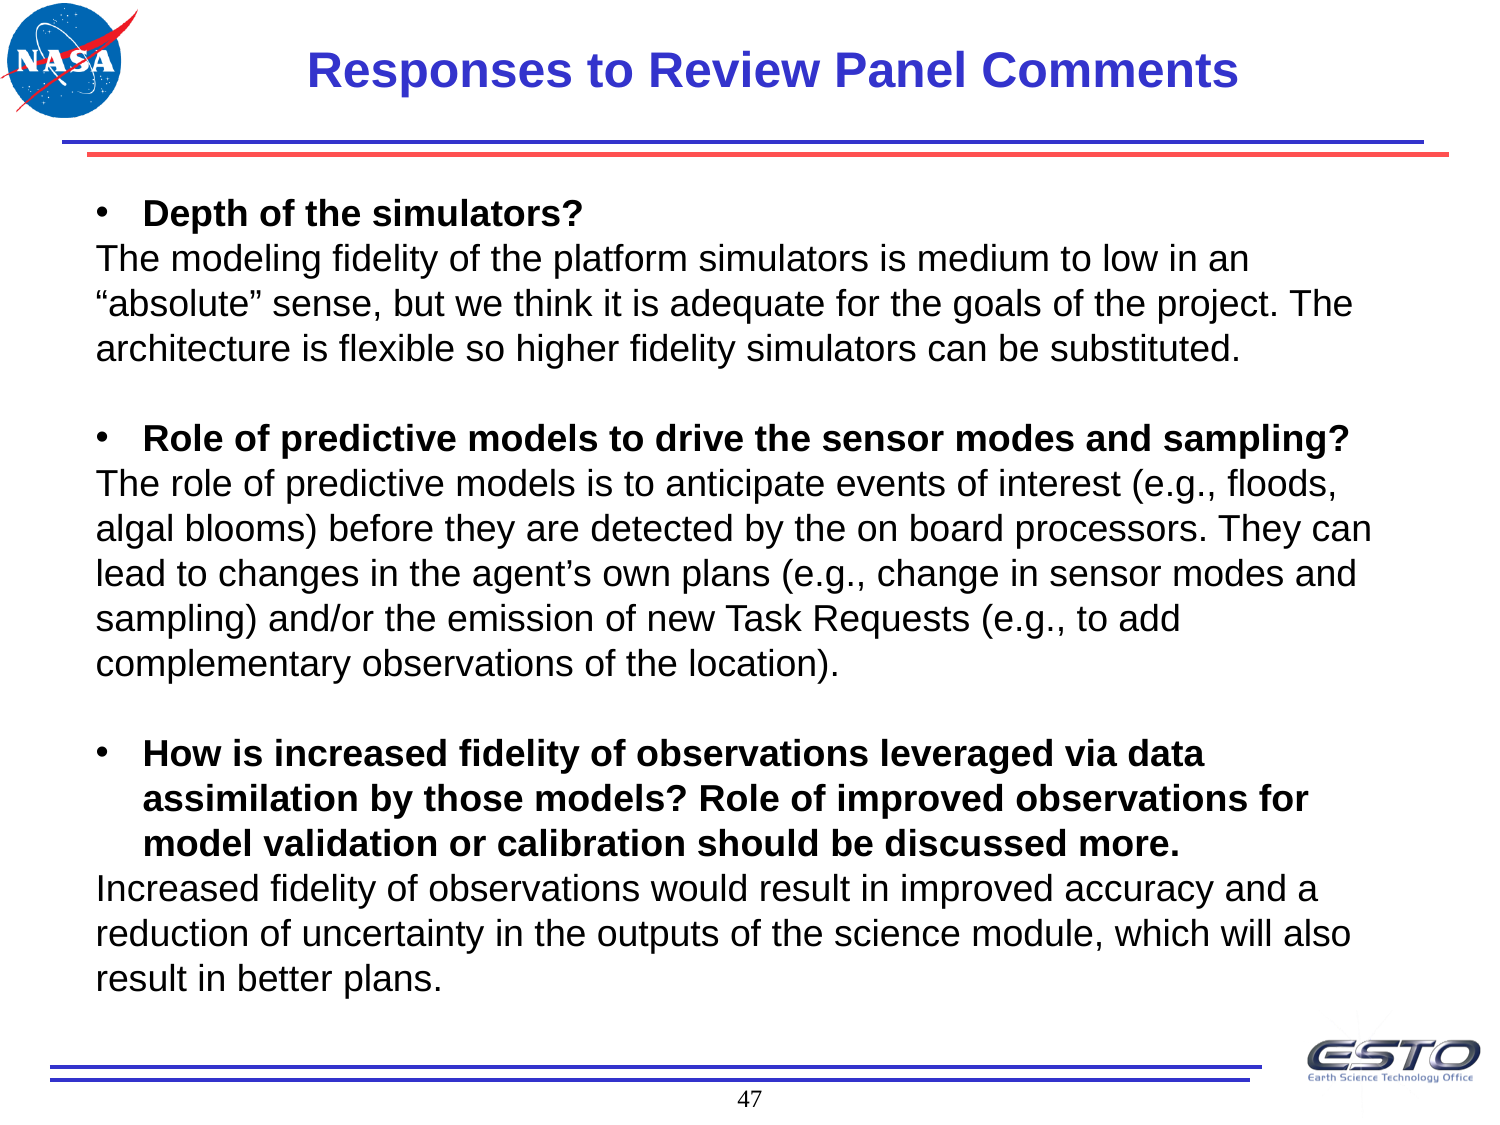

# Responses to Review Panel Comments
Depth of the simulators?
The modeling fidelity of the platform simulators is medium to low in an “absolute” sense, but we think it is adequate for the goals of the project. The architecture is flexible so higher fidelity simulators can be substituted.

Role of predictive models to drive the sensor modes and sampling?
The role of predictive models is to anticipate events of interest (e.g., floods, algal blooms) before they are detected by the on board processors. They can lead to changes in the agent’s own plans (e.g., change in sensor modes and sampling) and/or the emission of new Task Requests (e.g., to add complementary observations of the location).

How is increased fidelity of observations leveraged via data assimilation by those models? Role of improved observations for model validation or calibration should be discussed more.
Increased fidelity of observations would result in improved accuracy and a reduction of uncertainty in the outputs of the science module, which will also result in better plans.